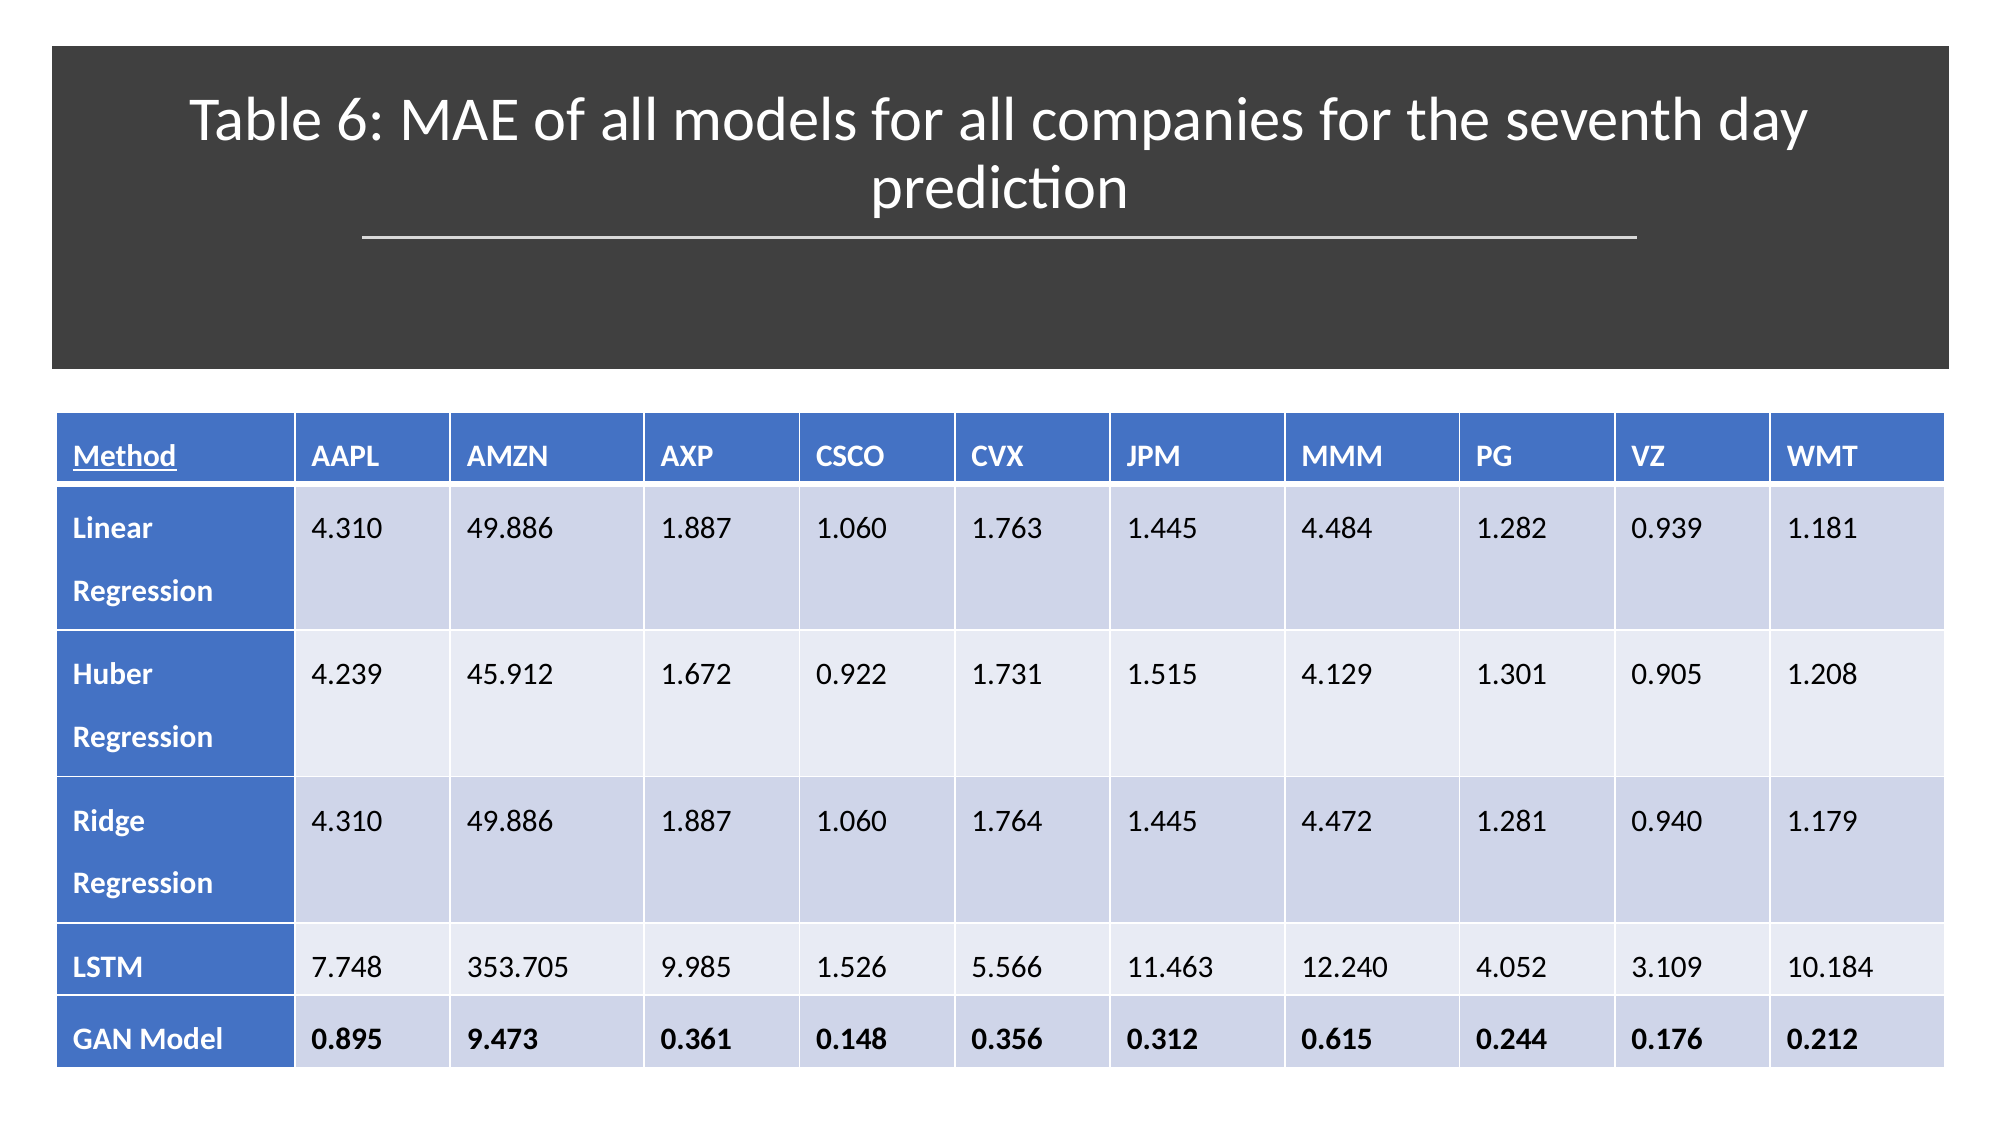

# Table 6: MAE of all models for all companies for the seventh day prediction
| Method | AAPL | AMZN | AXP | CSCO | CVX | JPM | MMM | PG | VZ | WMT |
| --- | --- | --- | --- | --- | --- | --- | --- | --- | --- | --- |
| Linear Regression | 4.310 | 49.886 | 1.887 | 1.060 | 1.763 | 1.445 | 4.484 | 1.282 | 0.939 | 1.181 |
| Huber Regression | 4.239 | 45.912 | 1.672 | 0.922 | 1.731 | 1.515 | 4.129 | 1.301 | 0.905 | 1.208 |
| Ridge Regression | 4.310 | 49.886 | 1.887 | 1.060 | 1.764 | 1.445 | 4.472 | 1.281 | 0.940 | 1.179 |
| LSTM | 7.748 | 353.705 | 9.985 | 1.526 | 5.566 | 11.463 | 12.240 | 4.052 | 3.109 | 10.184 |
| GAN Model | 0.895 | 9.473 | 0.361 | 0.148 | 0.356 | 0.312 | 0.615 | 0.244 | 0.176 | 0.212 |